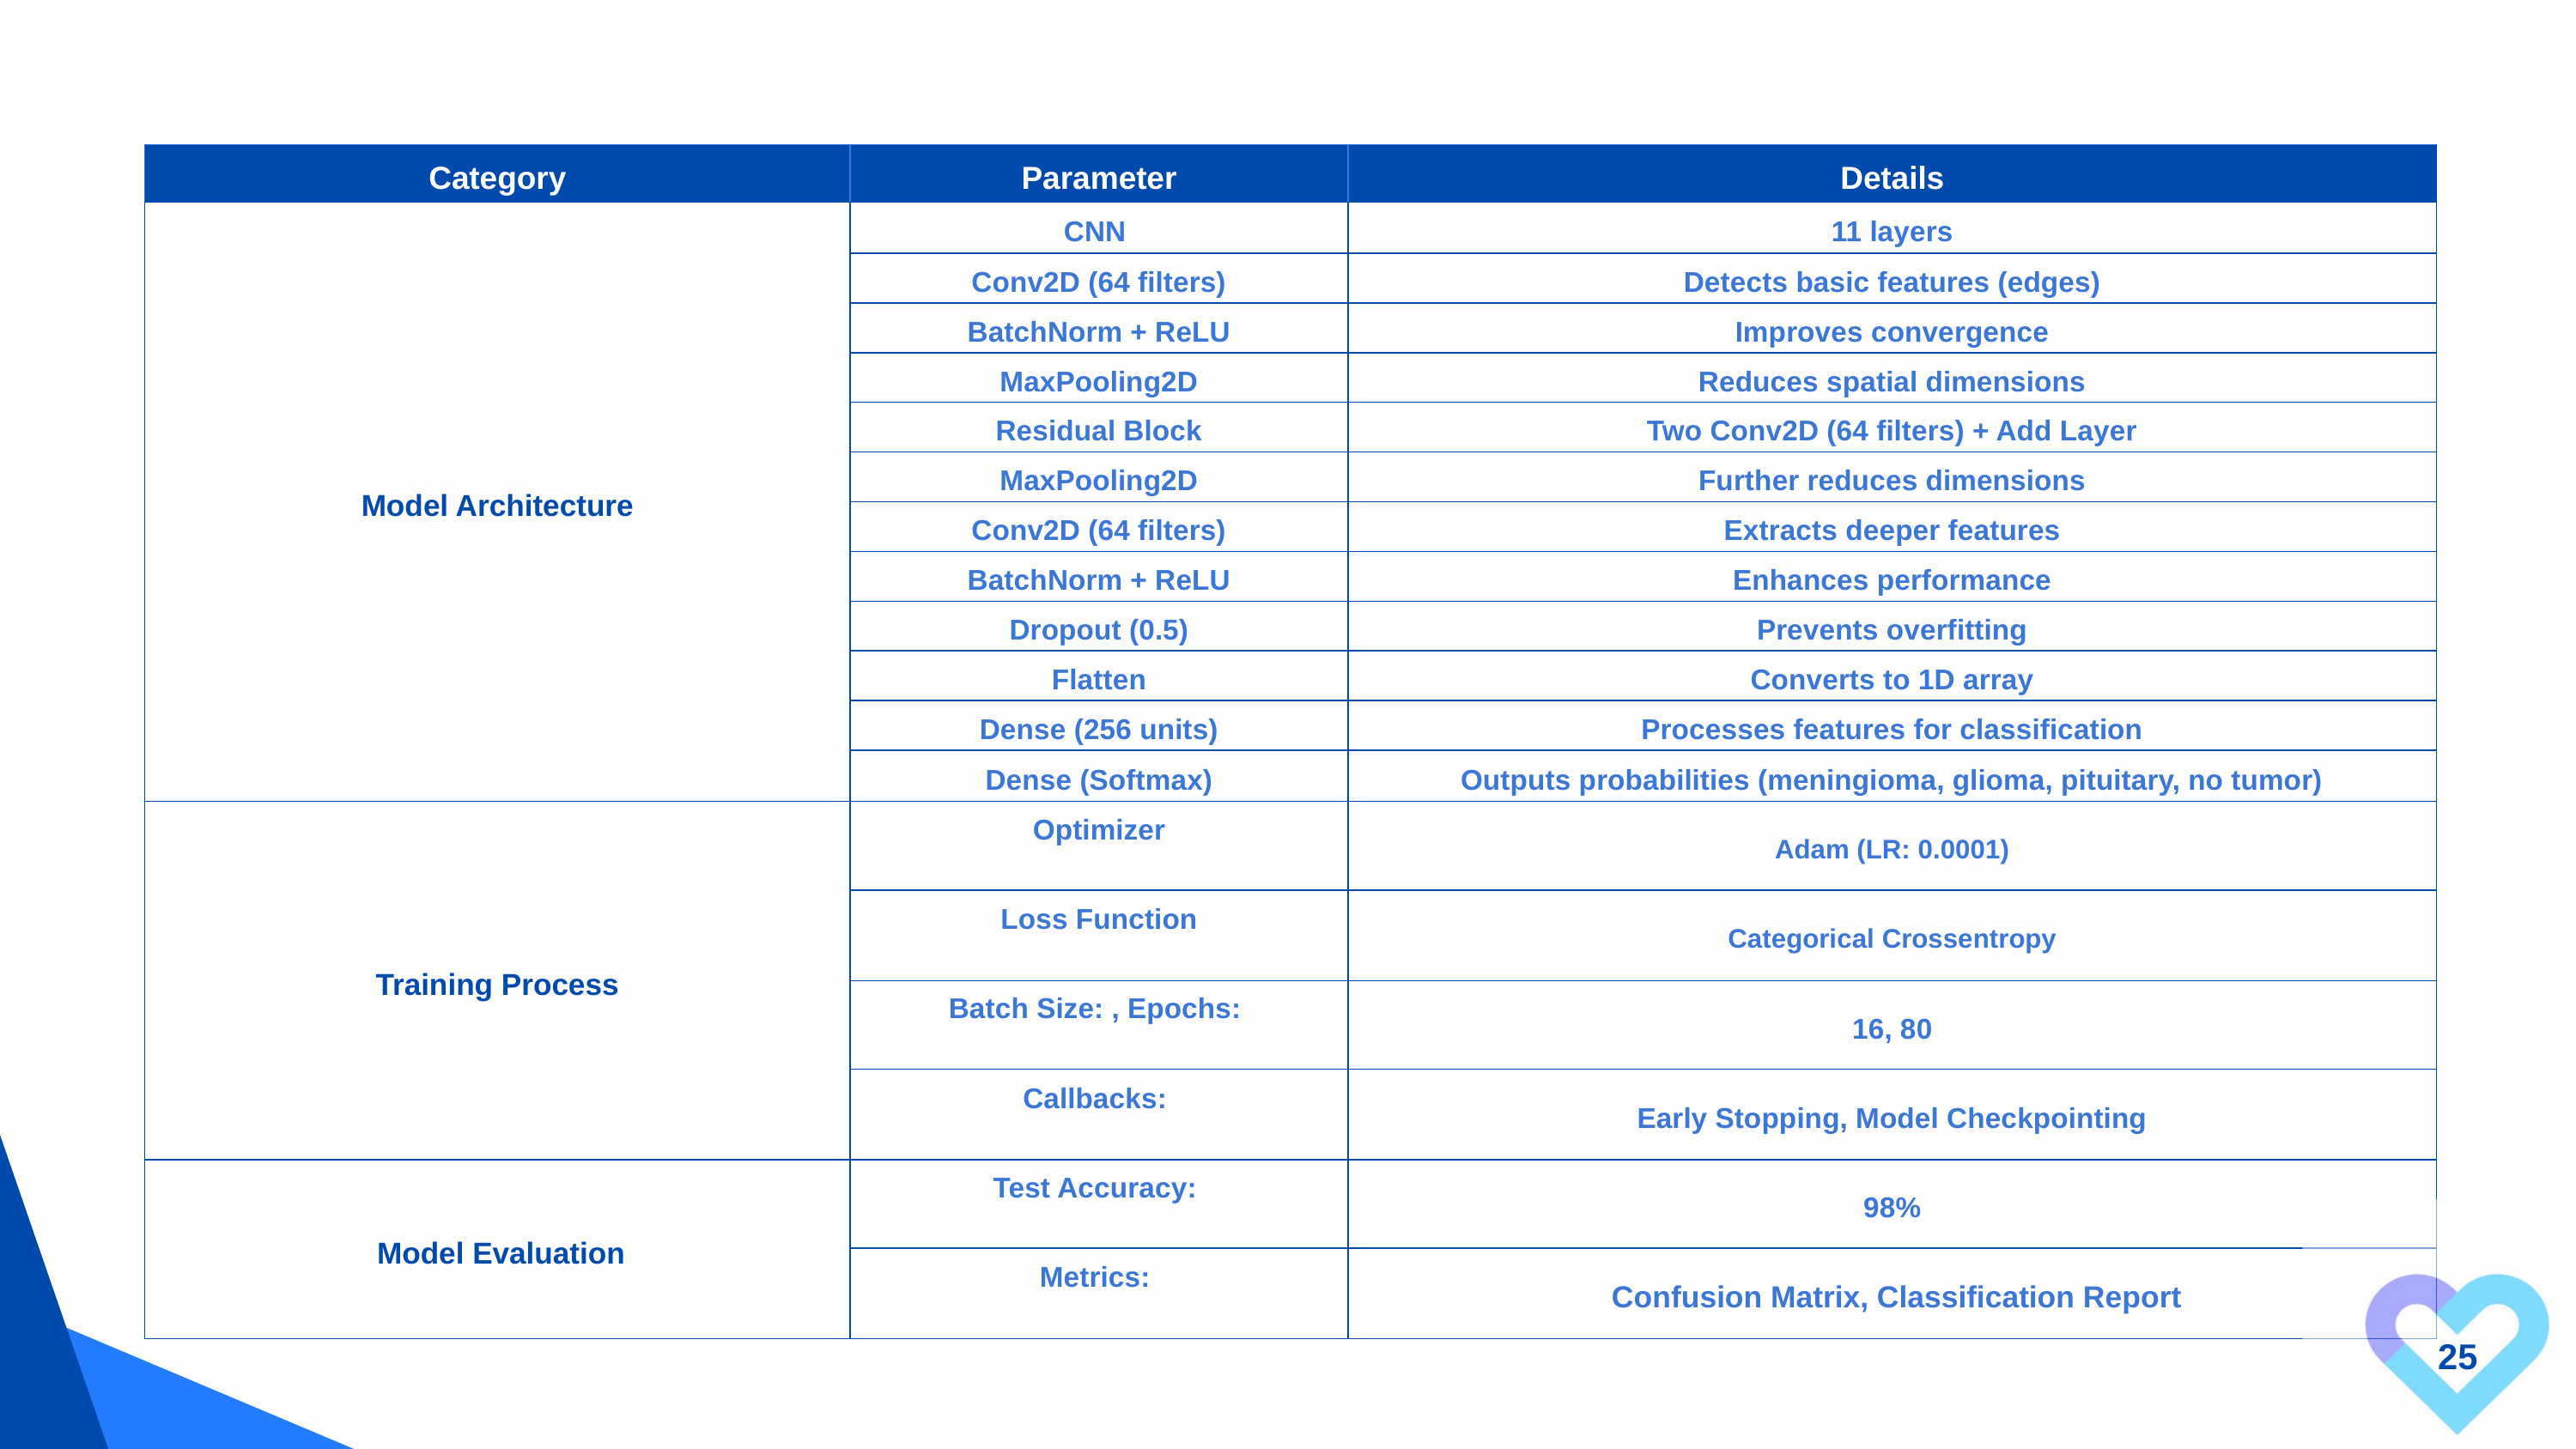

| Category | Parameter | Details |
| --- | --- | --- |
| Model Architecture | CNN | 11 layers |
| Model Architecture | Conv2D (64 filters) | Detects basic features (edges) |
| Model Architecture | BatchNorm + ReLU | Improves convergence |
| Model Architecture | MaxPooling2D | Reduces spatial dimensions |
| Model Architecture | Residual Block | Two Conv2D (64 filters) + Add Layer |
| Model Architecture | MaxPooling2D | Further reduces dimensions |
| Model Architecture | Conv2D (64 filters) | Extracts deeper features |
| Model Architecture | BatchNorm + ReLU | Enhances performance |
| Model Architecture | Dropout (0.5) | Prevents overfitting |
| Model Architecture | Flatten | Converts to 1D array |
| Model Architecture | Dense (256 units) | Processes features for classification |
| Model Architecture | Dense (Softmax) | Outputs probabilities (meningioma, glioma, pituitary, no tumor) |
| Training Process | Optimizer | Adam (LR: 0.0001) |
| Training Process | Loss Function | Categorical Crossentropy |
| Training Process | Batch Size: , Epochs: | 16, 80 |
| Training Process | Callbacks: | Early Stopping, Model Checkpointing |
| Model Evaluation | Test Accuracy: | 98% |
| Model Evaluation | Metrics: | Confusion Matrix, Classification Report |

25